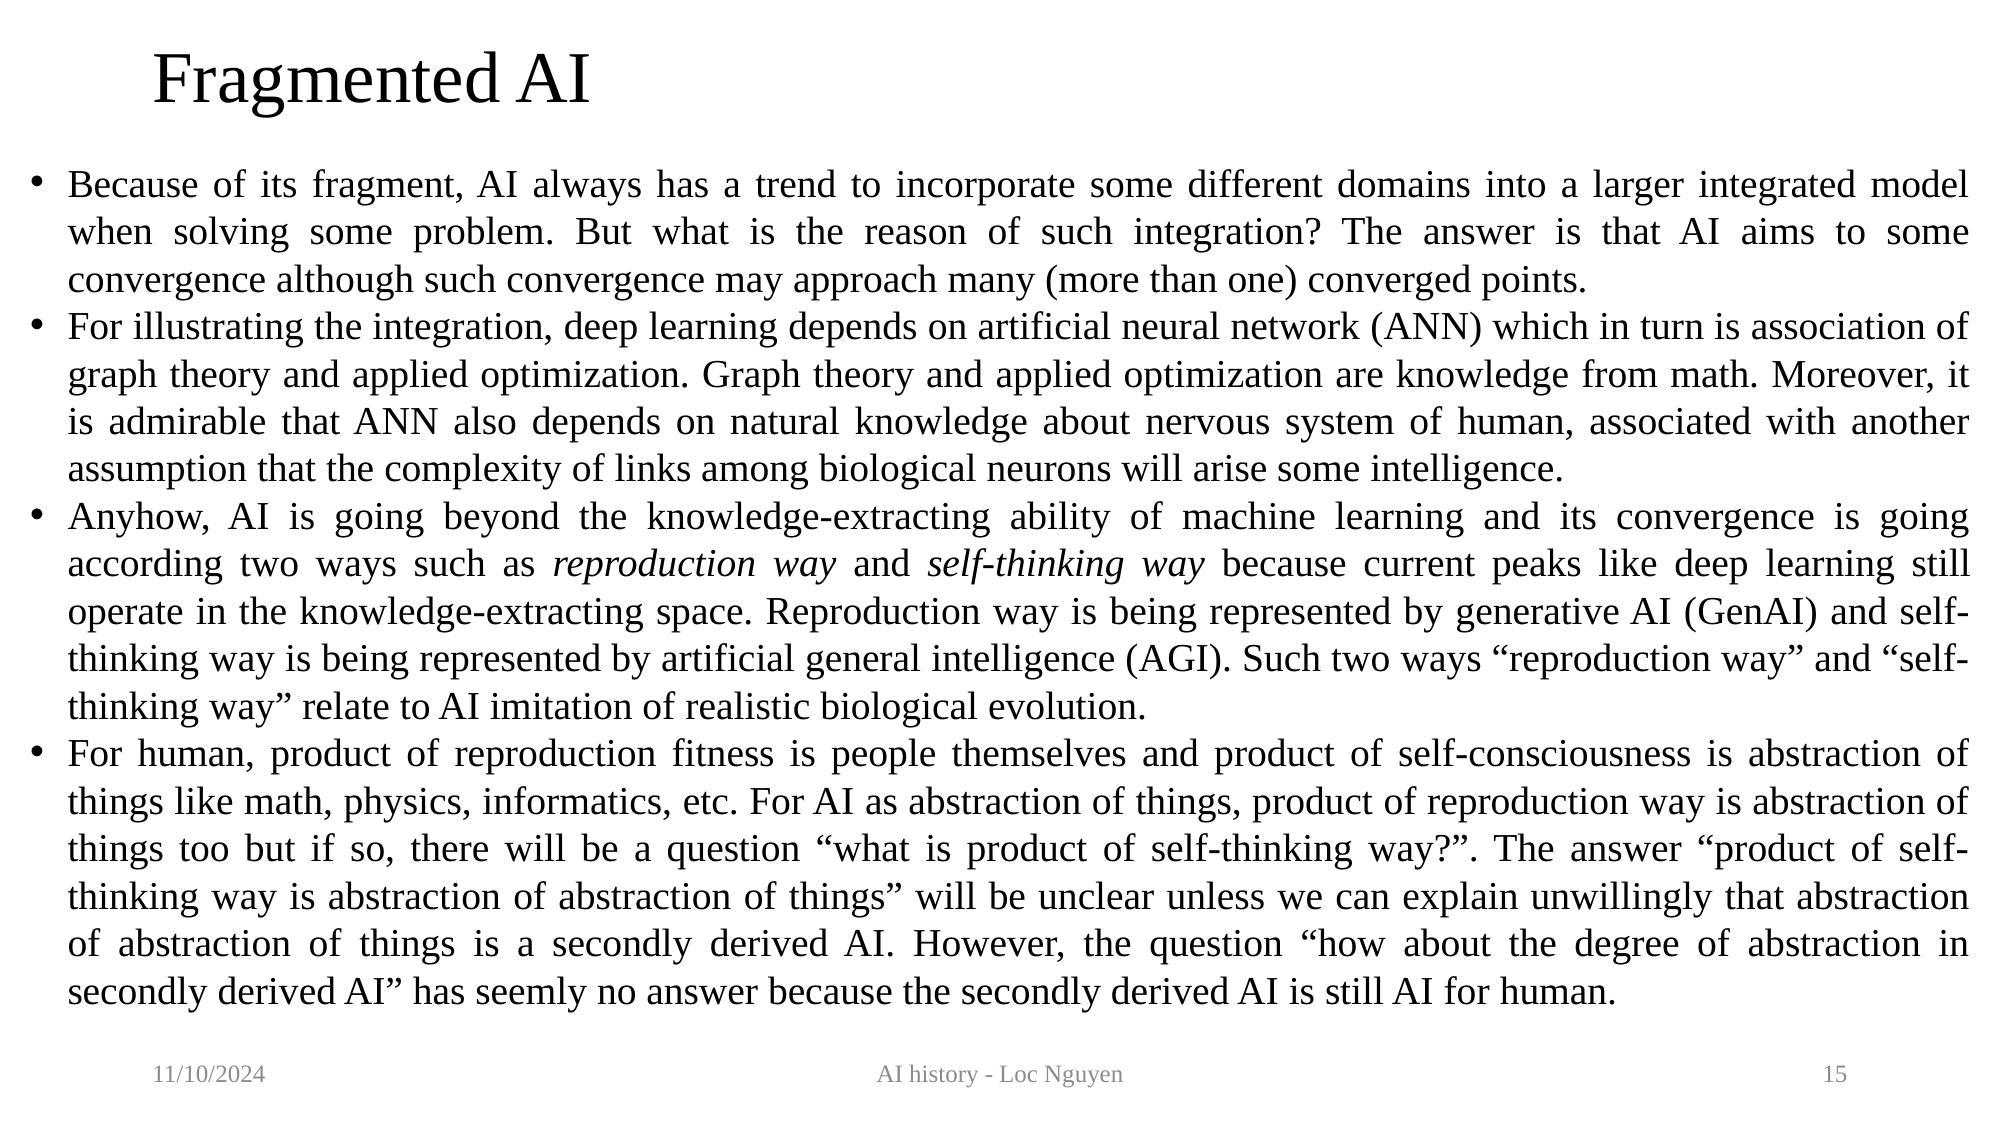

# Fragmented AI
Because of its fragment, AI always has a trend to incorporate some different domains into a larger integrated model when solving some problem. But what is the reason of such integration? The answer is that AI aims to some convergence although such convergence may approach many (more than one) converged points.
For illustrating the integration, deep learning depends on artificial neural network (ANN) which in turn is association of graph theory and applied optimization. Graph theory and applied optimization are knowledge from math. Moreover, it is admirable that ANN also depends on natural knowledge about nervous system of human, associated with another assumption that the complexity of links among biological neurons will arise some intelligence.
Anyhow, AI is going beyond the knowledge-extracting ability of machine learning and its convergence is going according two ways such as reproduction way and self-thinking way because current peaks like deep learning still operate in the knowledge-extracting space. Reproduction way is being represented by generative AI (GenAI) and self-thinking way is being represented by artificial general intelligence (AGI). Such two ways “reproduction way” and “self-thinking way” relate to AI imitation of realistic biological evolution.
For human, product of reproduction fitness is people themselves and product of self-consciousness is abstraction of things like math, physics, informatics, etc. For AI as abstraction of things, product of reproduction way is abstraction of things too but if so, there will be a question “what is product of self-thinking way?”. The answer “product of self-thinking way is abstraction of abstraction of things” will be unclear unless we can explain unwillingly that abstraction of abstraction of things is a secondly derived AI. However, the question “how about the degree of abstraction in secondly derived AI” has seemly no answer because the secondly derived AI is still AI for human.
11/10/2024
AI history - Loc Nguyen
15